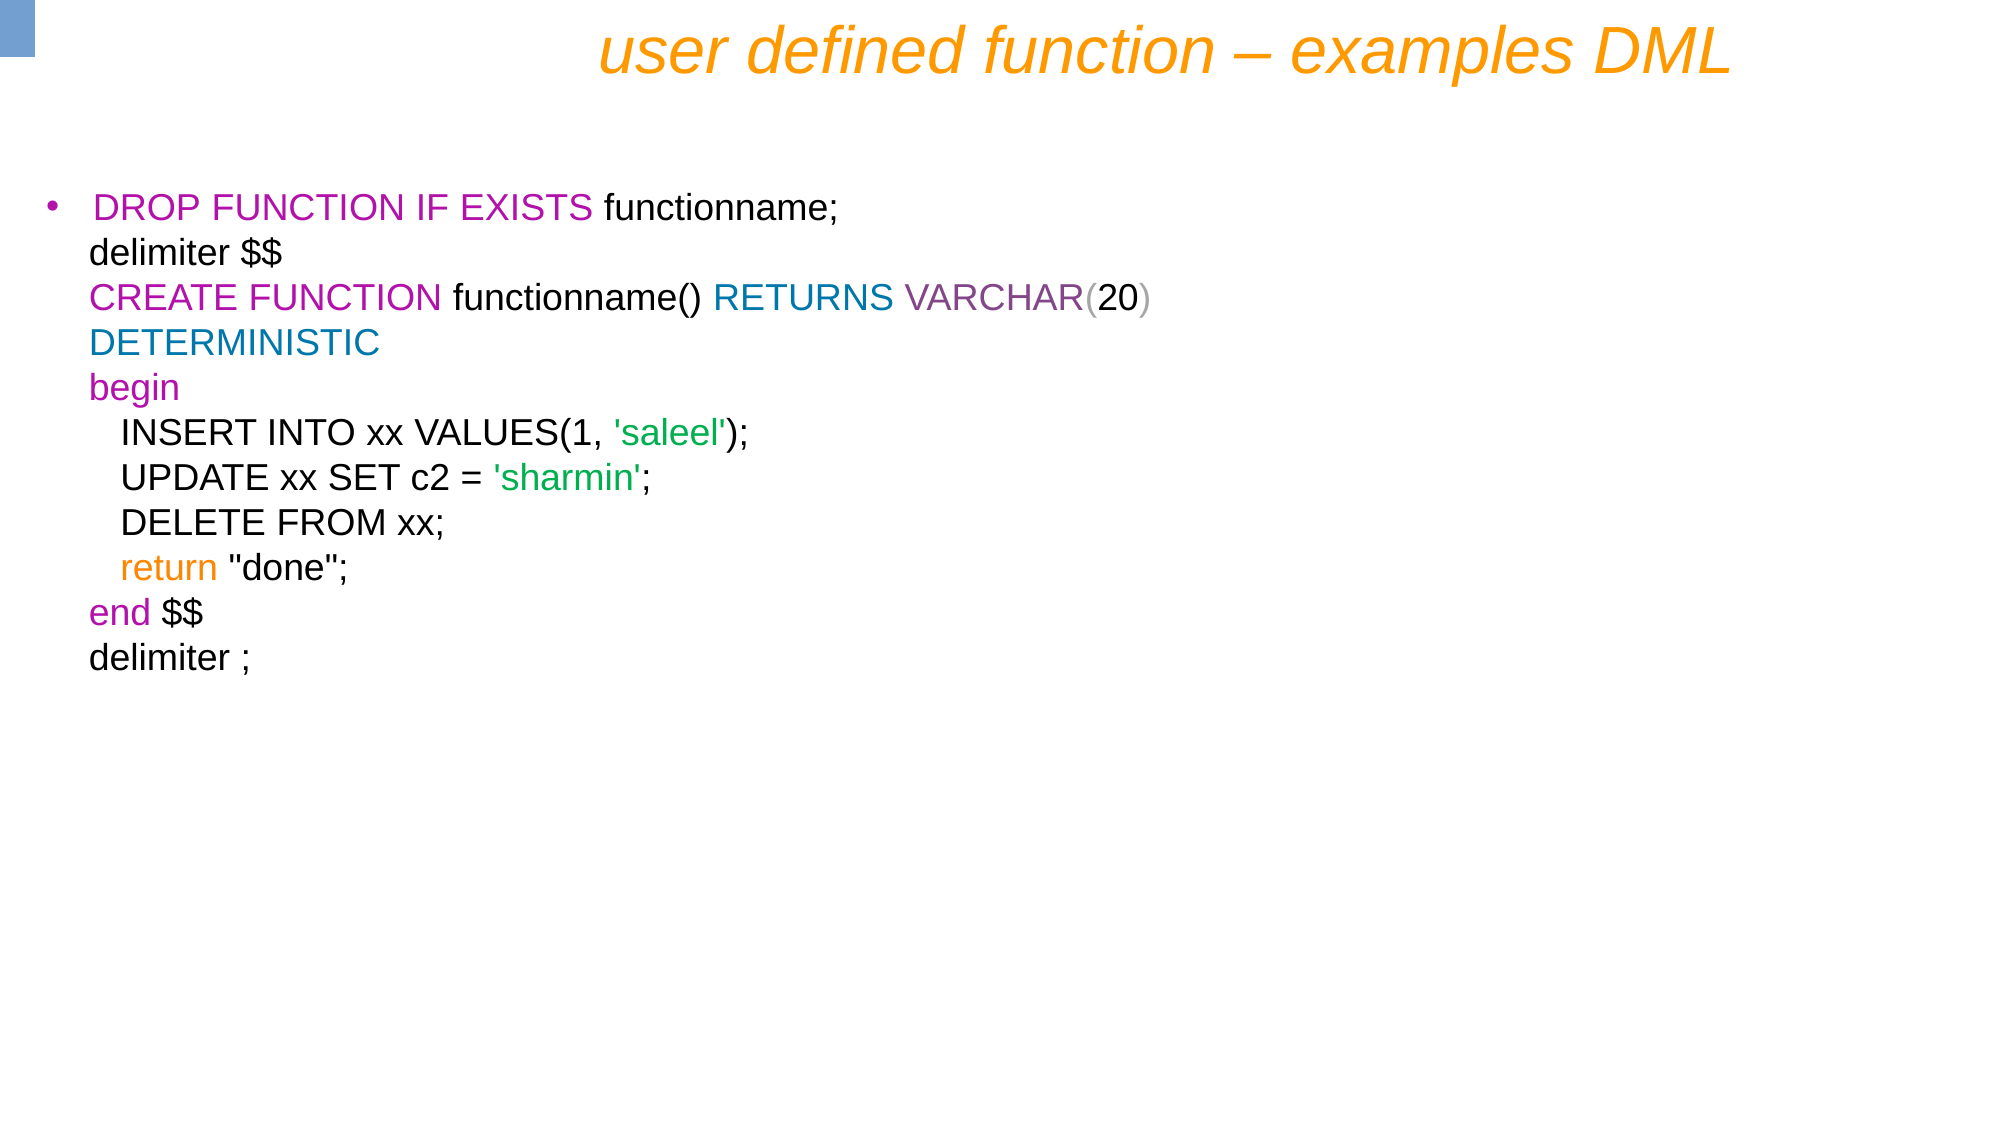

user defined function – examples DML
DROP FUNCTION IF EXISTS functionname;
delimiter $$
CREATE FUNCTION functionname() RETURNS VARCHAR(20)
DETERMINISTIC
begin
   INSERT INTO xx VALUES(1, 'saleel');
   UPDATE xx SET c2 = 'sharmin';
   DELETE FROM xx;
   return "done";
end $$
delimiter ;